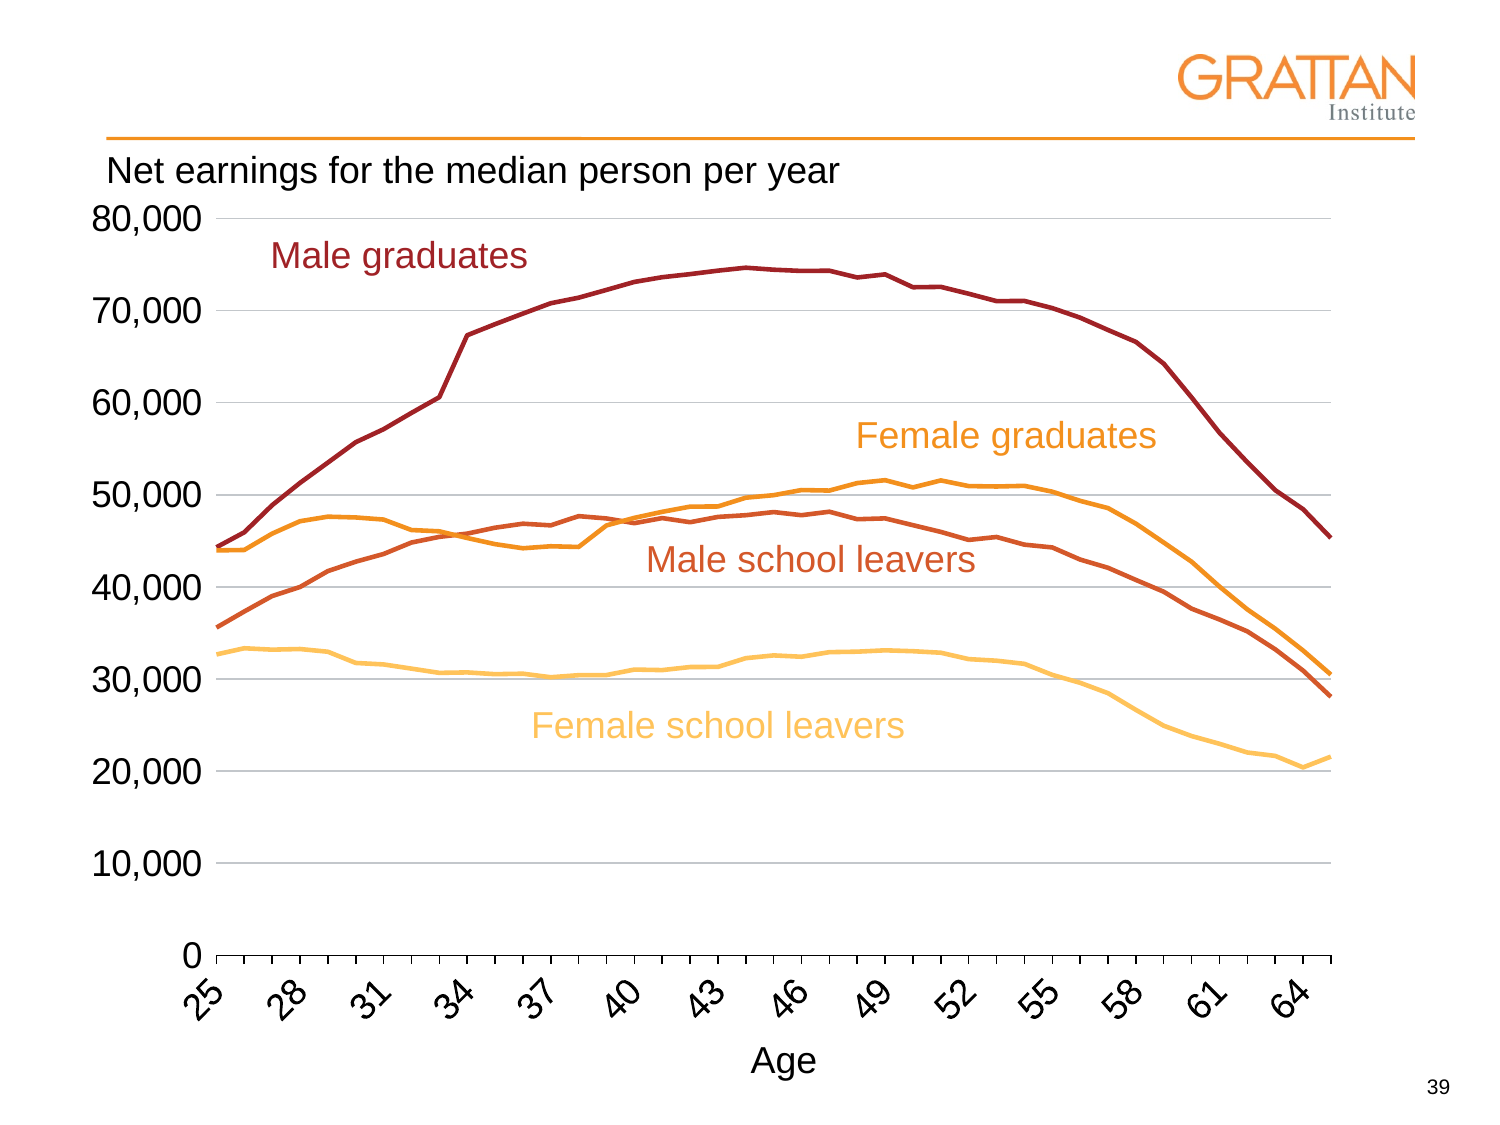

#
Net earnings for the median person per year

### Chart

| Category | 2016_Y12_50th percentile_Male | 2016_Y12_50th percentile_Female | 2016_Bachelor_50th percentile_Male | 2016_Bachelor_50th percentile_Female |
|---|---|---|---|---|
| 25 | 35580.60080846896 | 32663.175715428115 | 44295.833746072996 | 43961.008238858965 |
| 26 | 37322.058338557996 | 33336.66210819194 | 45925.409919102385 | 44002.83700727084 |
| 27 | 39005.60696366696 | 33183.78615252726 | 48862.00525573193 | 45783.63483418368 |
| 28 | 39989.767262120826 | 33255.74337117783 | 51286.81688696614 | 47127.72326554679 |
| 29 | 41711.44904444092 | 32961.48751064333 | 53489.94781886302 | 47618.0552028905 |
| 30 | 42736.726346396965 | 31741.781478937726 | 55709.06439903847 | 47539.838632841056 |
| 31 | 43572.0538899219 | 31580.00402170567 | 57114.72594068695 | 47307.53220863243 |
| 32 | 44811.977929645545 | 31123.87053571429 | 58886.680513455816 | 46175.87839127966 |
| 33 | 45428.22734255571 | 30666.75906503431 | 60592.87077480376 | 46034.83939930345 |
| 34 | 45781.842189519026 | 30717.31368703551 | 67320.80648845166 | 45307.95601836312 |
| 35 | 46420.05856965468 | 30520.990946238282 | 68515.72526291844 | 44642.99534929931 |
| 36 | 46852.90029437949 | 30574.734411996847 | 69671.67792467907 | 44190.21875120748 |
| 37 | 46674.51092609771 | 30188.071835737555 | 70792.31785608309 | 44404.133598242224 |
| 38 | 47676.32002912389 | 30415.675314224405 | 71391.72719597693 | 44329.996943230566 |
| 39 | 47428.75277614139 | 30430.457142857147 | 72240.30687192117 | 46671.5224319816 |
| 40 | 46916.50424190175 | 31018.532512646474 | 73109.32982288038 | 47491.63850475126 |
| 41 | 47468.34242447215 | 30964.22815220897 | 73617.67982951205 | 48149.422184229035 |
| 42 | 47023.05624622441 | 31295.848768472908 | 73954.30653742612 | 48708.432118511184 |
| 43 | 47593.00635289775 | 31308.551211138667 | 74331.49825142631 | 48731.00433396353 |
| 44 | 47781.264471874616 | 32256.351550584648 | 74653.06034148768 | 49681.292666024245 |
| 45 | 48127.209653793274 | 32560.041460866265 | 74434.07516690595 | 49957.11998545573 |
| 46 | 47777.96026931505 | 32408.22838864598 | 74300.04927178672 | 50518.57053736299 |
| 47 | 48165.679256455274 | 32915.57578773411 | 74325.936875 | 50455.91753260024 |
| 48 | 47348.55428382264 | 32965.42036987199 | 73587.68395604397 | 51270.619152955864 |
| 49 | 47437.36592051433 | 33112.927180766164 | 73928.06806925921 | 51581.60338488521 |
| 50 | 46696.30727686399 | 33018.03315870388 | 72528.2999520906 | 50794.5439510007 |
| 51 | 45968.267849247626 | 32849.68854205687 | 72566.85355799375 | 51554.664786508685 |
| 52 | 45095.79355359372 | 32159.401544401546 | 71828.68784464806 | 50939.871001862855 |
| 53 | 45412.23336734695 | 31987.216845441246 | 71022.38593611088 | 50896.48085428815 |
| 54 | 44587.0675029182 | 31644.063582552044 | 71046.53188388626 | 50970.187218969564 |
| 55 | 44281.16656460447 | 30445.090392474038 | 70265.46072029532 | 50328.13825760493 |
| 56 | 42966.539406528194 | 29586.348915482424 | 69228.07763736263 | 49343.1310128129 |
| 57 | 42067.61951519968 | 28457.278278806487 | 67885.03595206952 | 48551.01069631207 |
| 58 | 40750.851054541796 | 26645.59216589862 | 66597.1161904762 | 46863.41369525675 |
| 59 | 39472.05341026662 | 24925.622249388758 | 64235.700855928764 | 44814.45506557959 |
| 60 | 37632.51808310993 | 23803.346445824707 | 60568.478615446176 | 42728.0719281811 |
| 61 | 36459.118571428575 | 22959.60924704277 | 56735.39969989628 | 40034.24993255671 |
| 62 | 35172.09293250328 | 22019.737853233553 | 53529.822581336186 | 37560.18893390192 |
| 63 | 33221.97555855482 | 21646.554878048784 | 50505.39897295322 | 35461.98277950311 |
| 64 | 30911.76527982327 | 20399.294642857145 | 48434.40345606828 | 33094.043967880665 |
| 65 | 28062.625676801334 | 21569.58290133424 | 45307.197582199544 | 30471.434139784946 |
Male graduates
Female graduates
Male school leavers
Female school leavers
Age